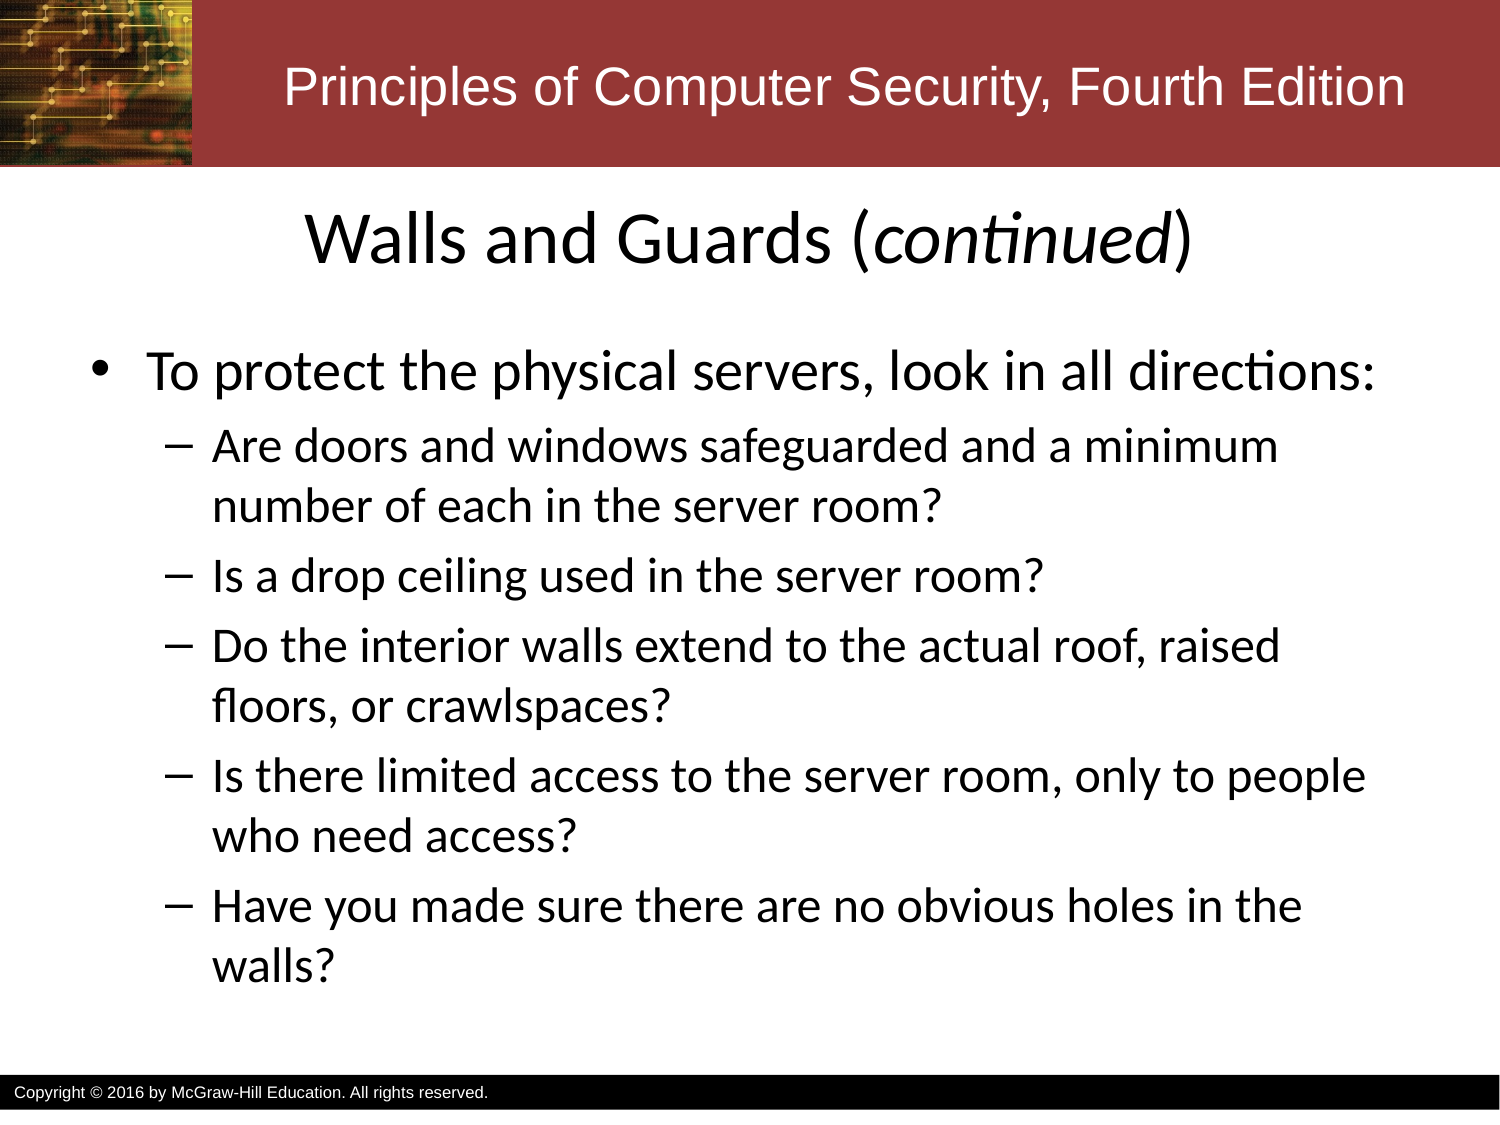

# Walls and Guards (continued)
To protect the physical servers, look in all directions:
Are doors and windows safeguarded and a minimum number of each in the server room?
Is a drop ceiling used in the server room?
Do the interior walls extend to the actual roof, raised floors, or crawlspaces?
Is there limited access to the server room, only to people who need access?
Have you made sure there are no obvious holes in the walls?